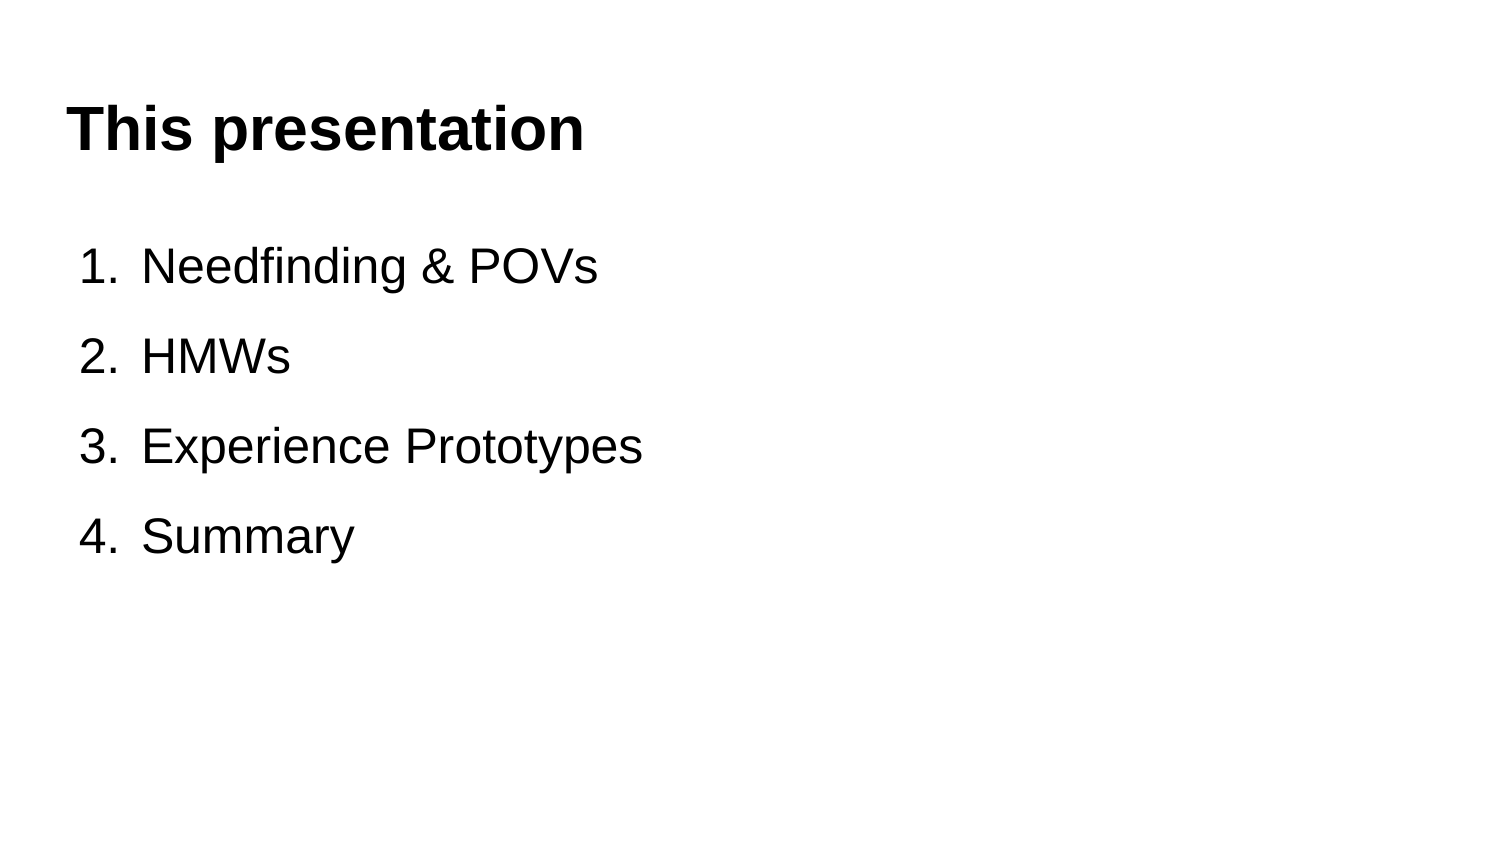

# This presentation
Needfinding & POVs
HMWs
Experience Prototypes
Summary